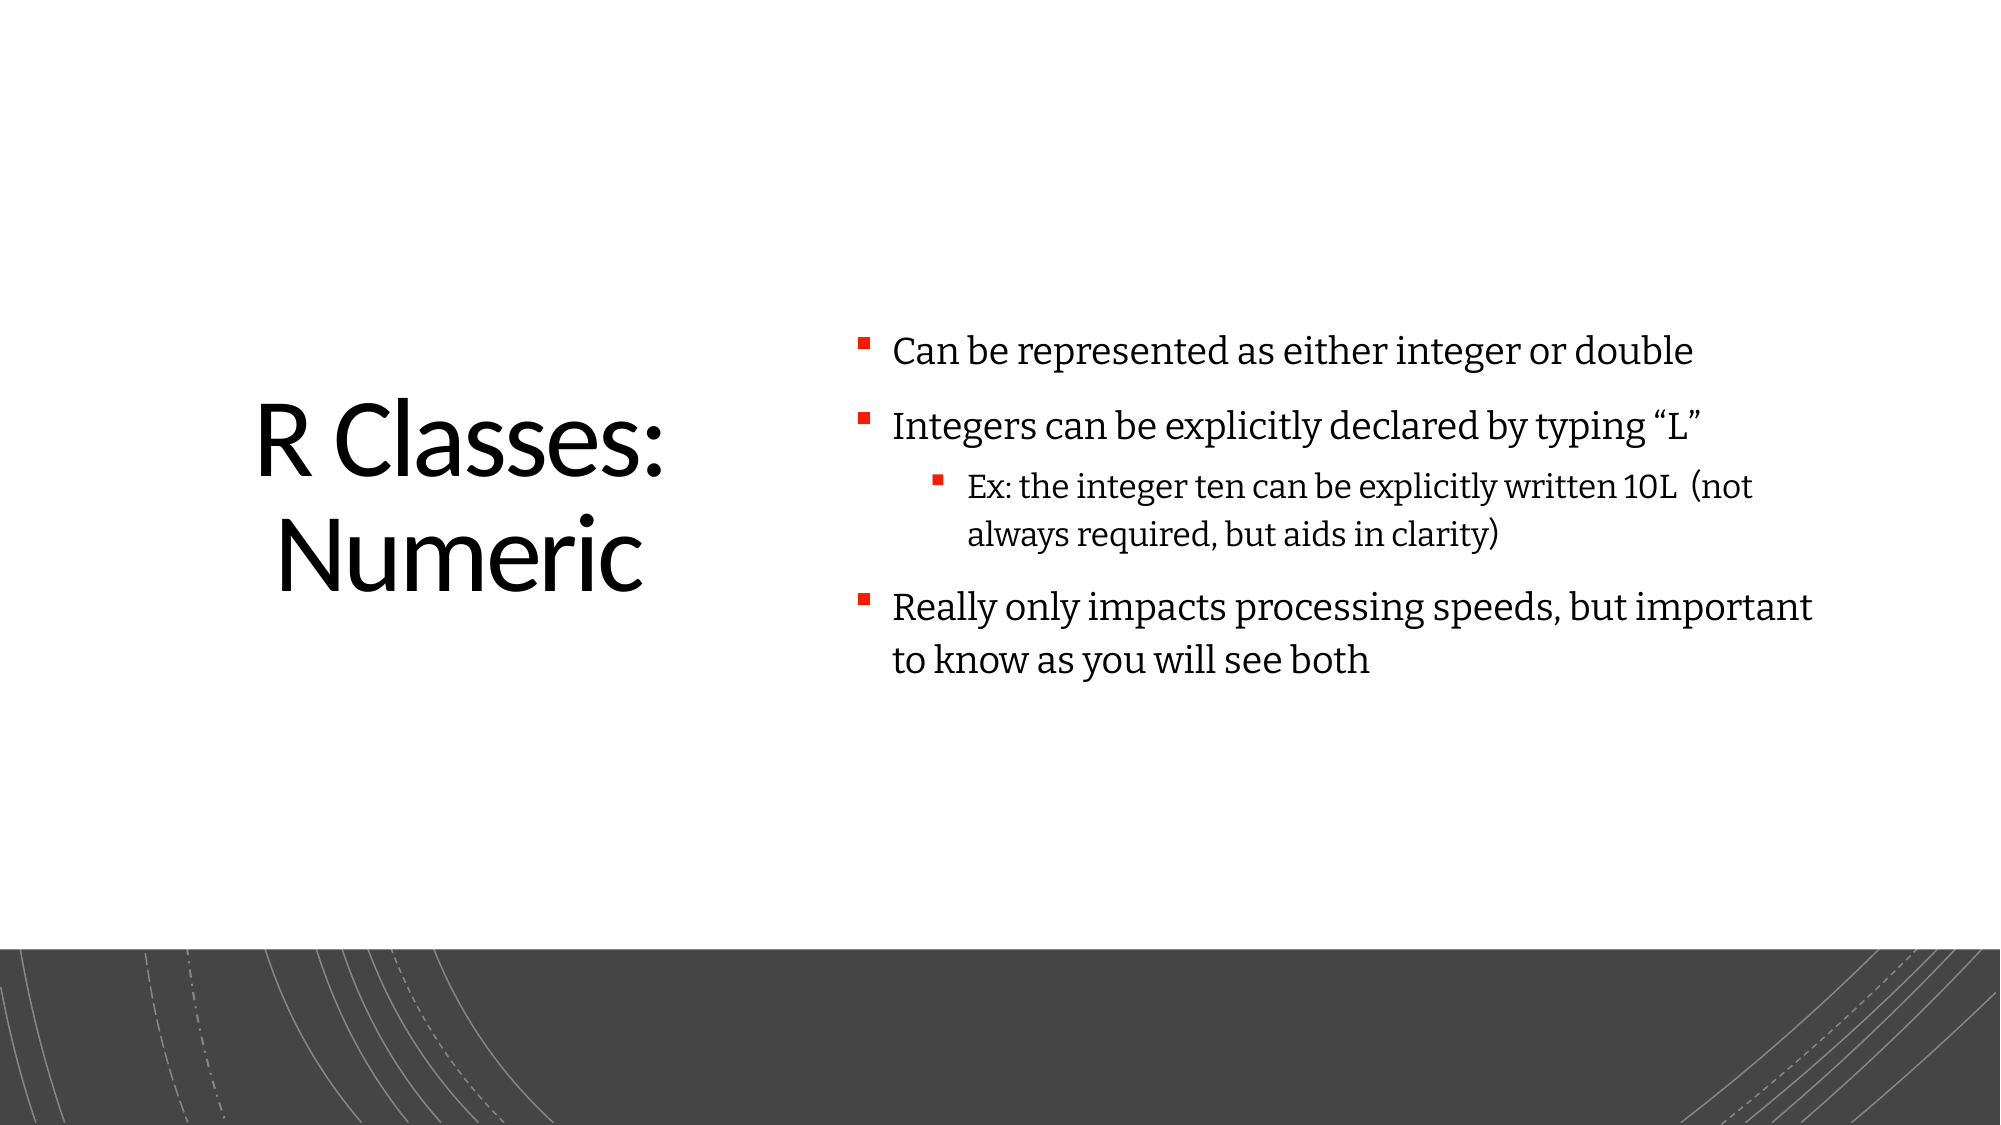

24
# R Classes: Numeric
Can be represented as either integer or double
Integers can be explicitly declared by typing “L”
Ex: the integer ten can be explicitly written 10L  (not always required, but aids in clarity)
Really only impacts processing speeds, but important to know as you will see both